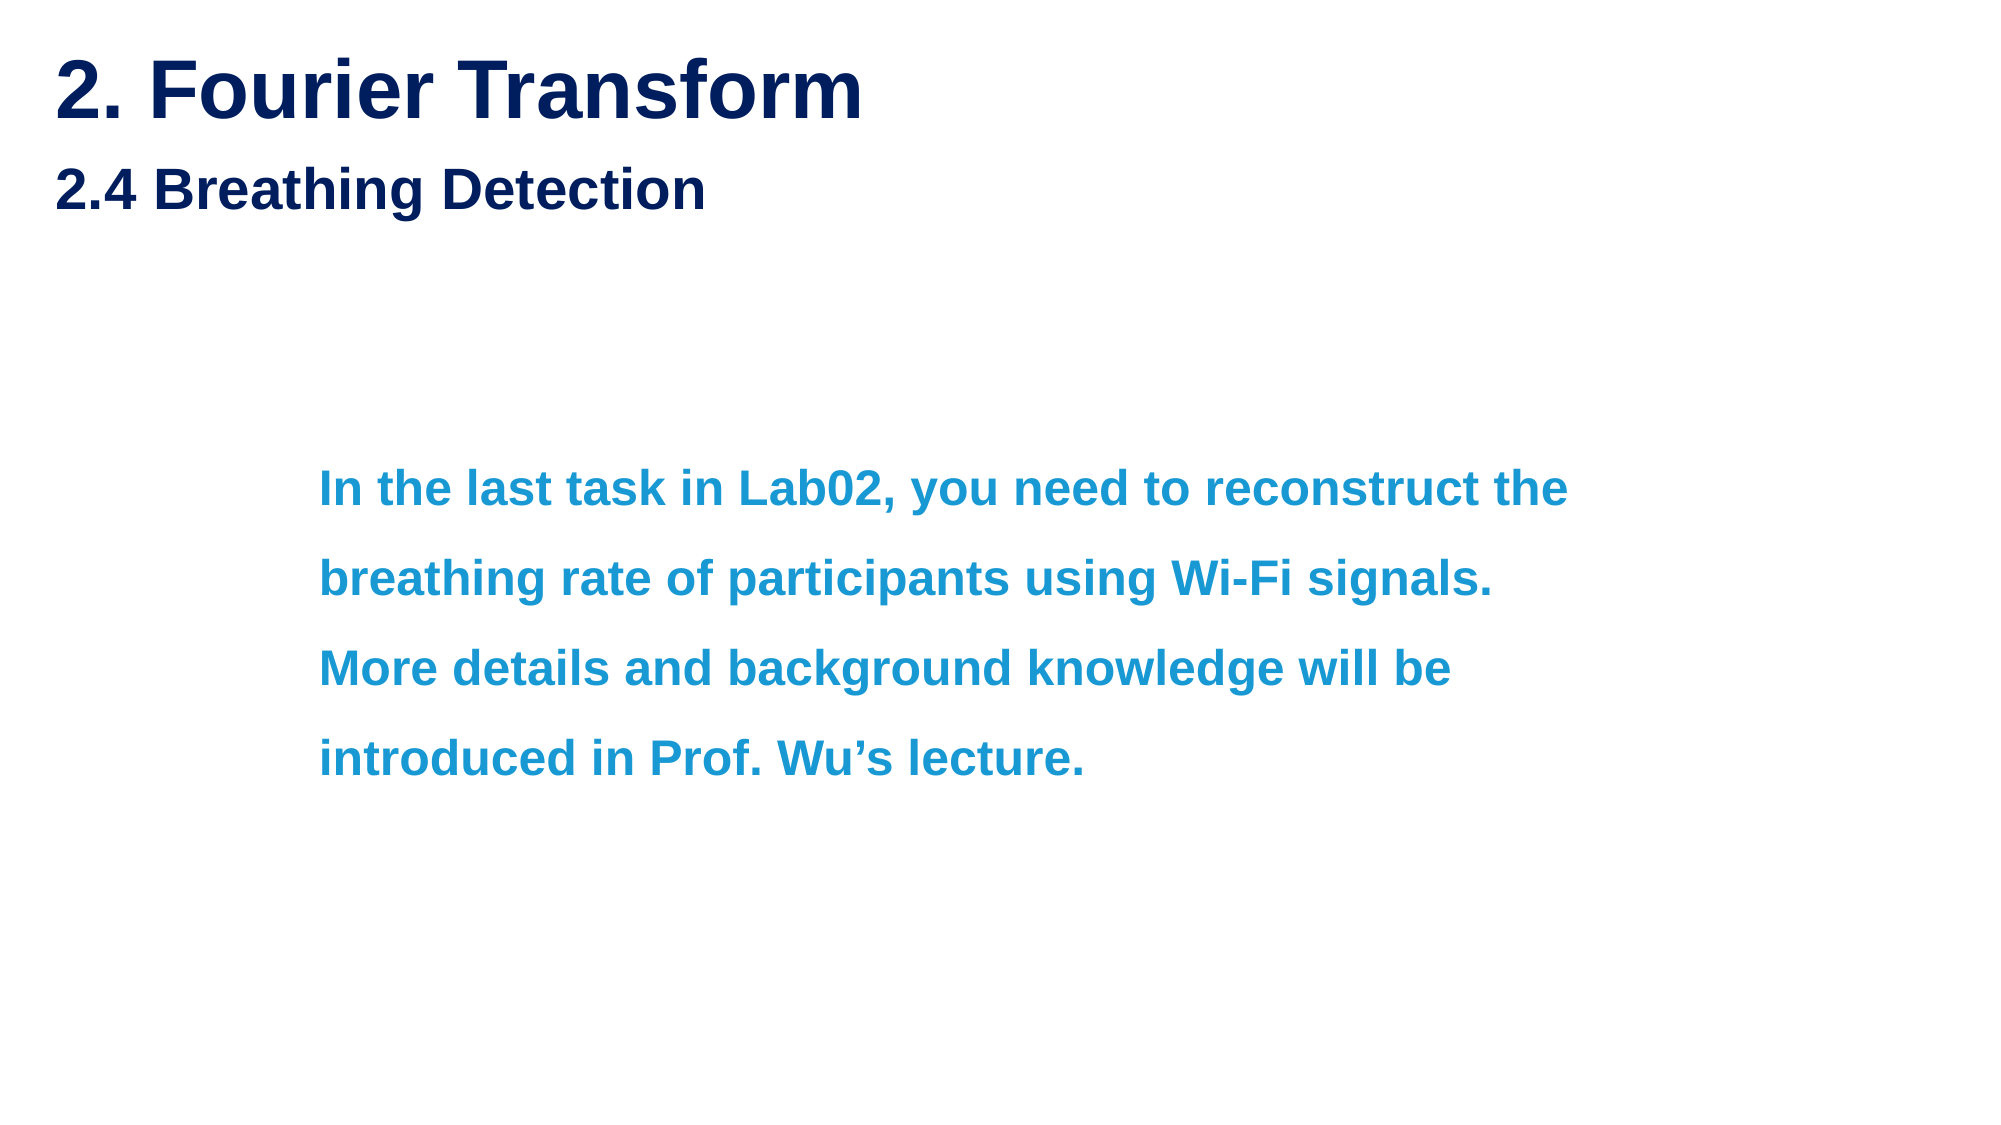

2. Fourier Transform
2.4 Breathing Detection
In the last task in Lab02, you need to reconstruct the breathing rate of participants using Wi-Fi signals.
More details and background knowledge will be introduced in Prof. Wu’s lecture.